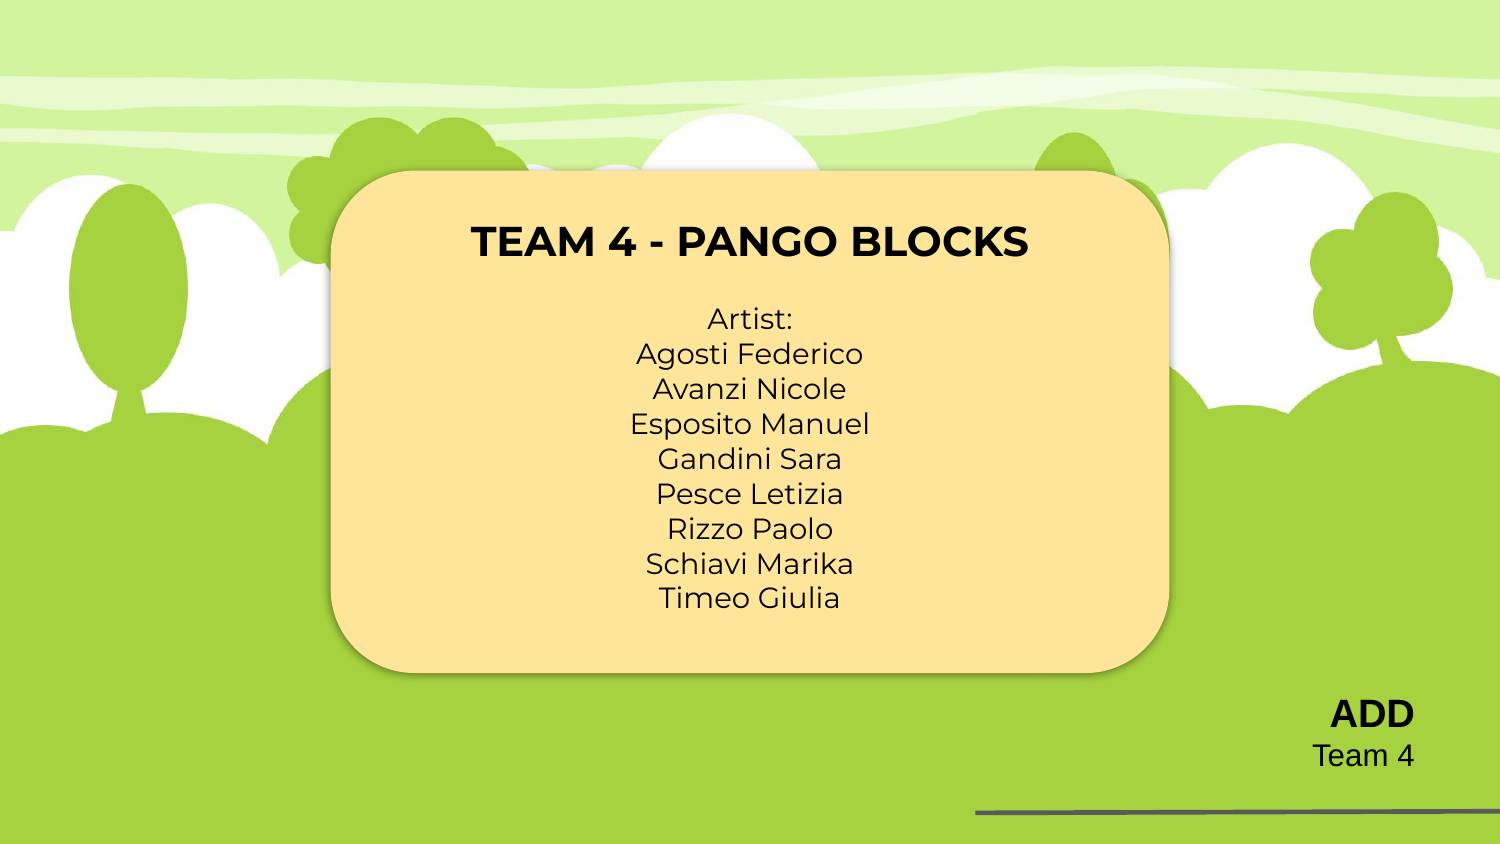

TEAM 4 - PANGO BLOCKS

Artist:
Agosti Federico
Avanzi Nicole
Esposito Manuel
Gandini Sara
Pesce Letizia
Rizzo Paolo
Schiavi Marika
Timeo Giulia
ADD
Team 4